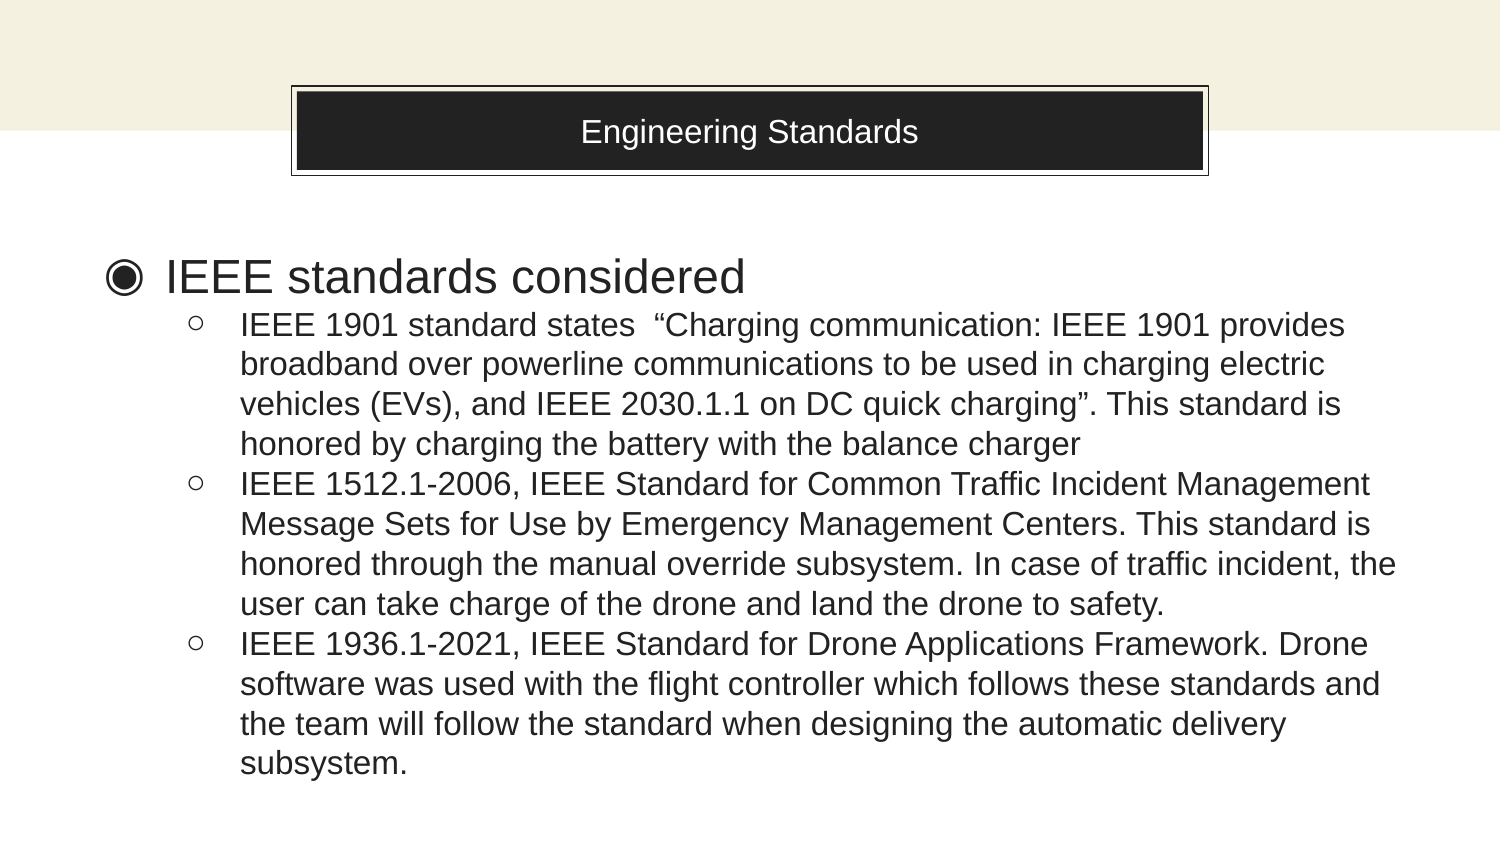

# Engineering Standards
IEEE standards considered
IEEE 1901 standard states  “Charging communication: IEEE 1901 provides broadband over powerline communications to be used in charging electric vehicles (EVs), and IEEE 2030.1.1 on DC quick charging”. This standard is honored by charging the battery with the balance charger
IEEE 1512.1-2006, IEEE Standard for Common Traffic Incident Management Message Sets for Use by Emergency Management Centers. This standard is honored through the manual override subsystem. In case of traffic incident, the user can take charge of the drone and land the drone to safety.
IEEE 1936.1-2021, IEEE Standard for Drone Applications Framework. Drone software was used with the flight controller which follows these standards and the team will follow the standard when designing the automatic delivery subsystem.